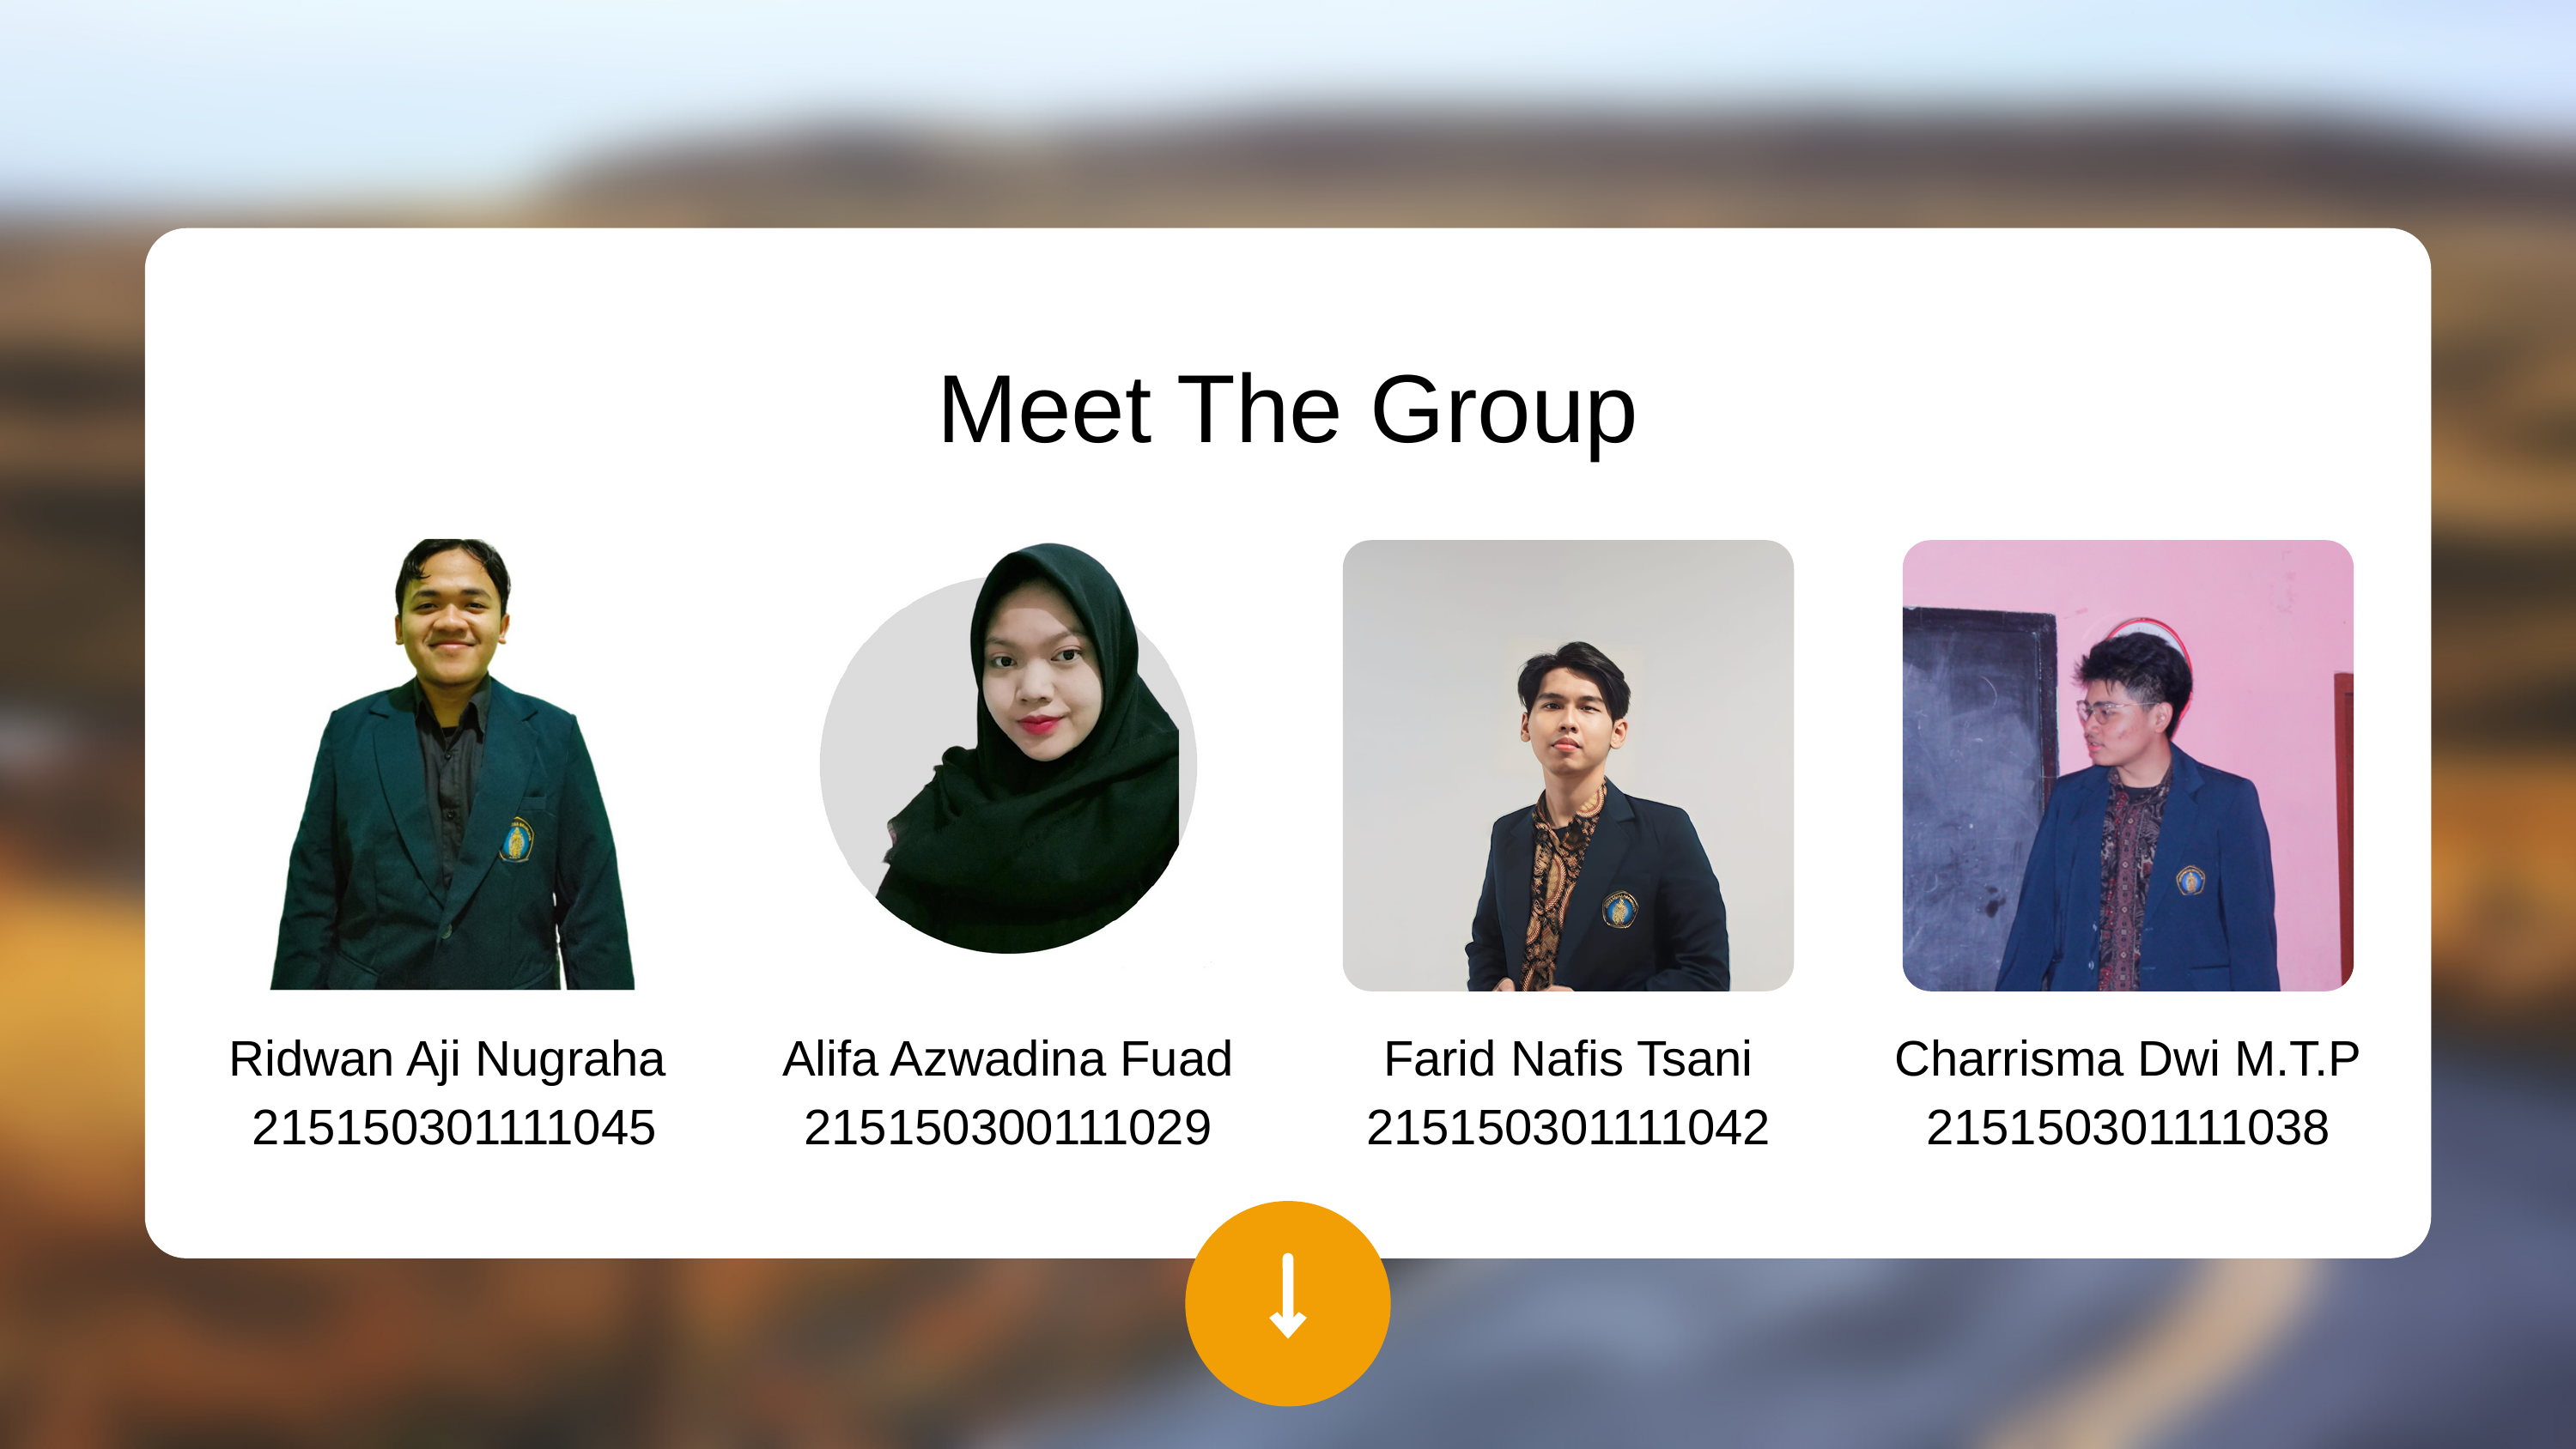

Meet The Group

Ridwan Aji Nugraha
Alifa Azwadina Fuad
Farid Nafis Tsani
Charrisma Dwi M.T.P
215150301111045
215150300111029
215150301111042
215150301111038